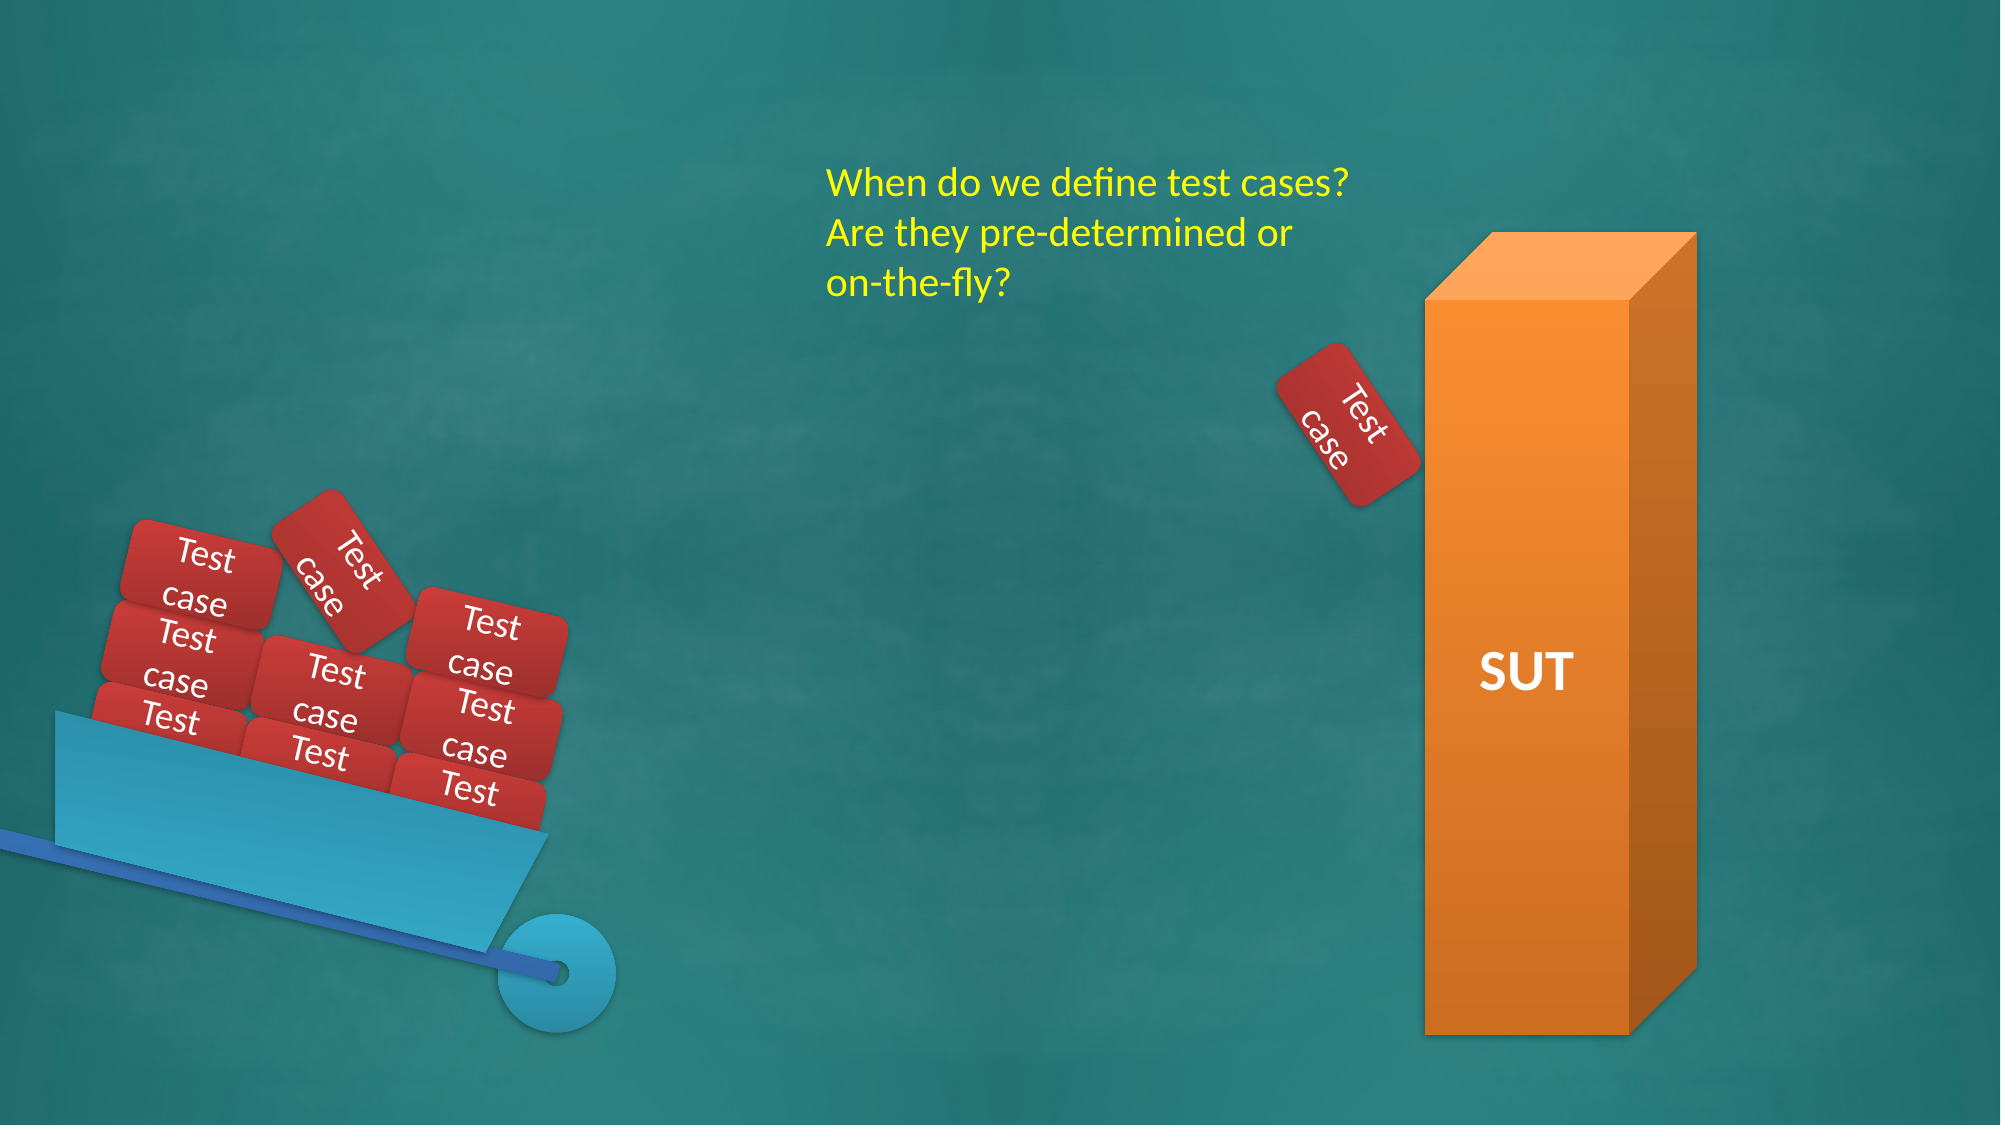

When do we define test cases? Are they pre-determined or on-the-fly?
SUT
Test case
Test case
Test case
Test case
Test case
Test case
Test case
Test case
Test case
Test case